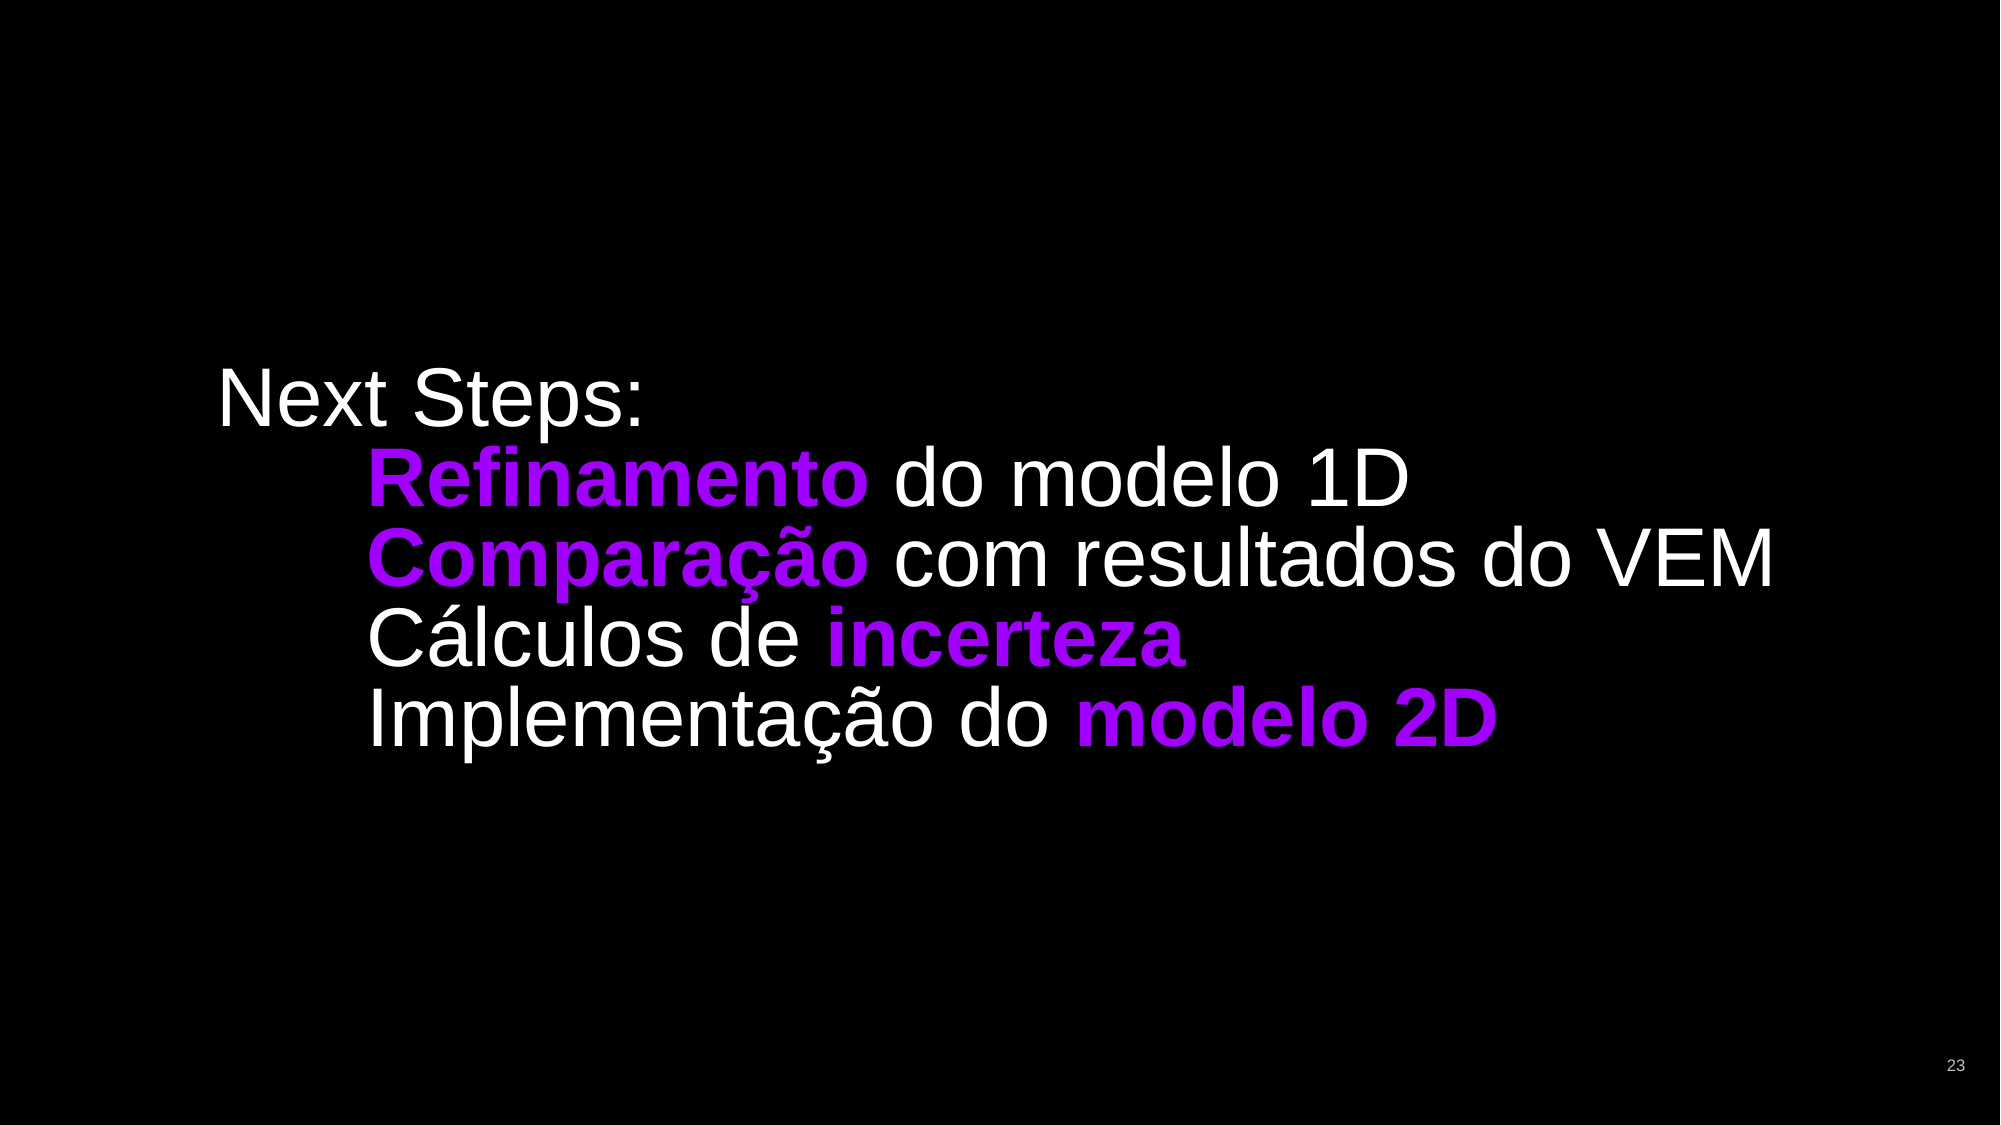

Next Steps:
	Refinamento do modelo 1D
	Comparação com resultados do VEM
	Cálculos de incerteza
	Implementação do modelo 2D